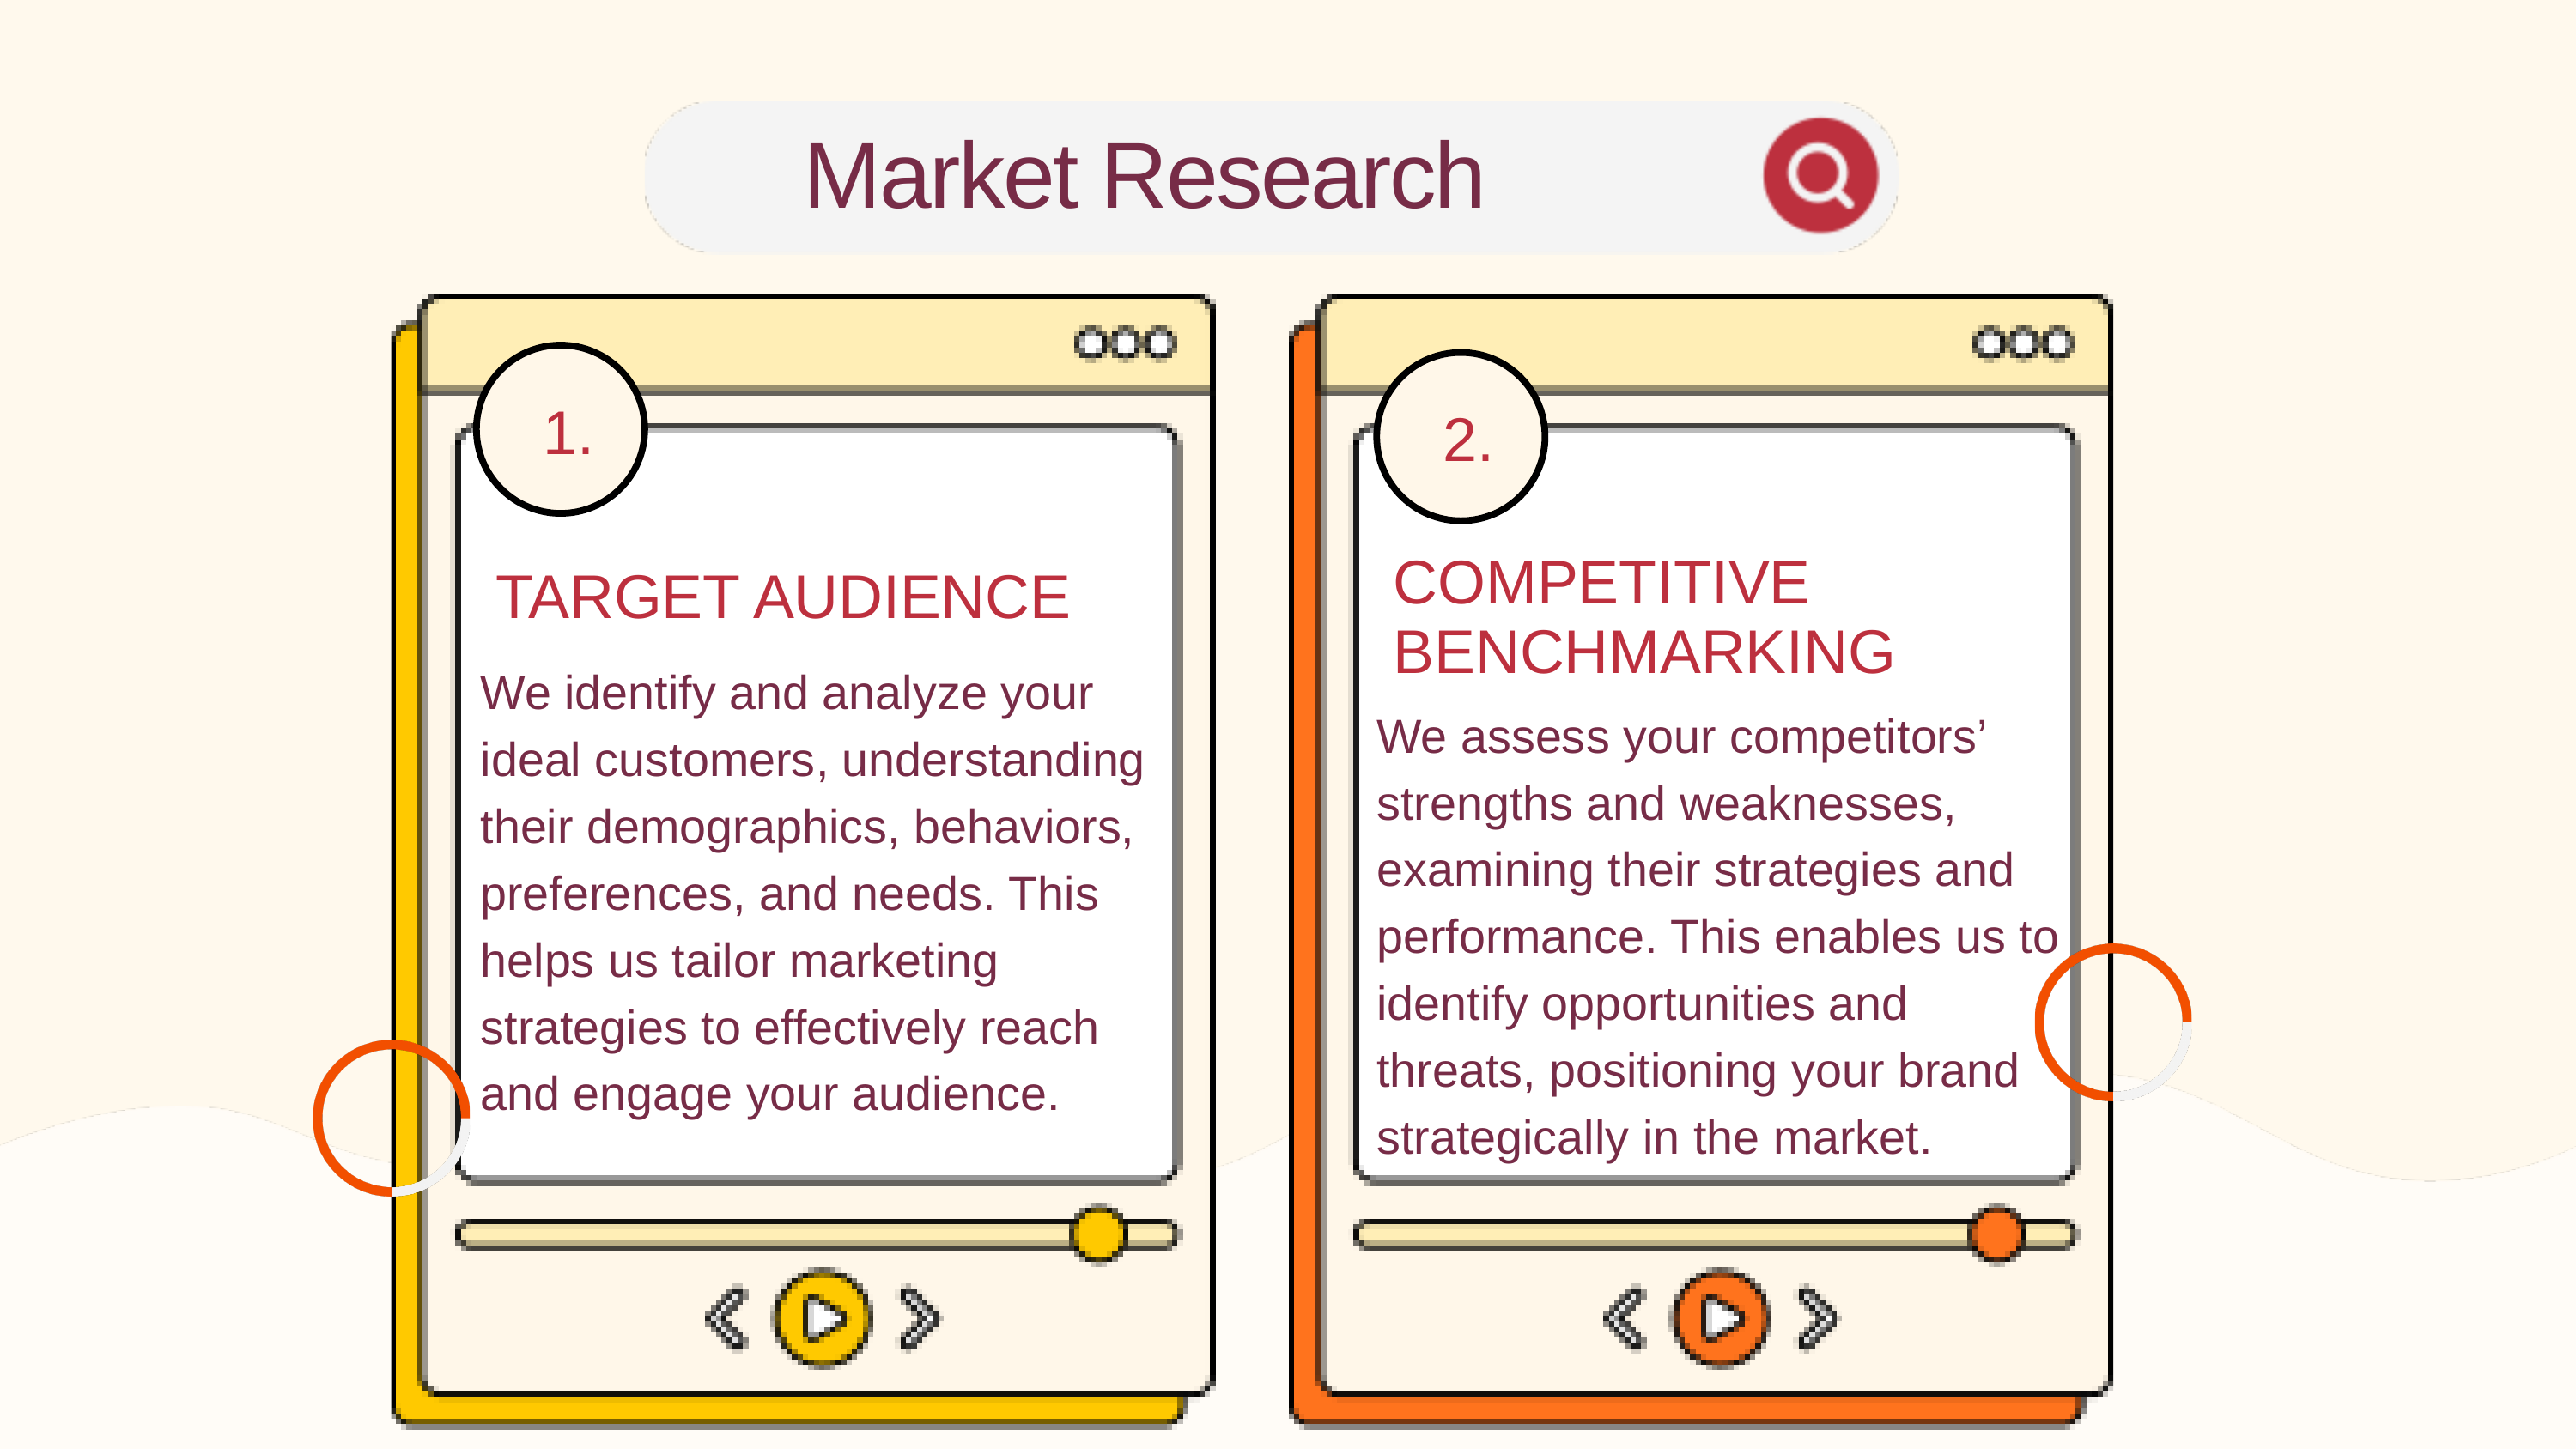

Market Research

1.
2.
COMPETITIVE BENCHMARKING
TARGET AUDIENCE
We identify and analyze your ideal customers, understanding their demographics, behaviors, preferences, and needs. This helps us tailor marketing strategies to effectively reach and engage your audience.
We assess your competitors’ strengths and weaknesses, examining their strategies and performance. This enables us to identify opportunities and threats, positioning your brand strategically in the market.